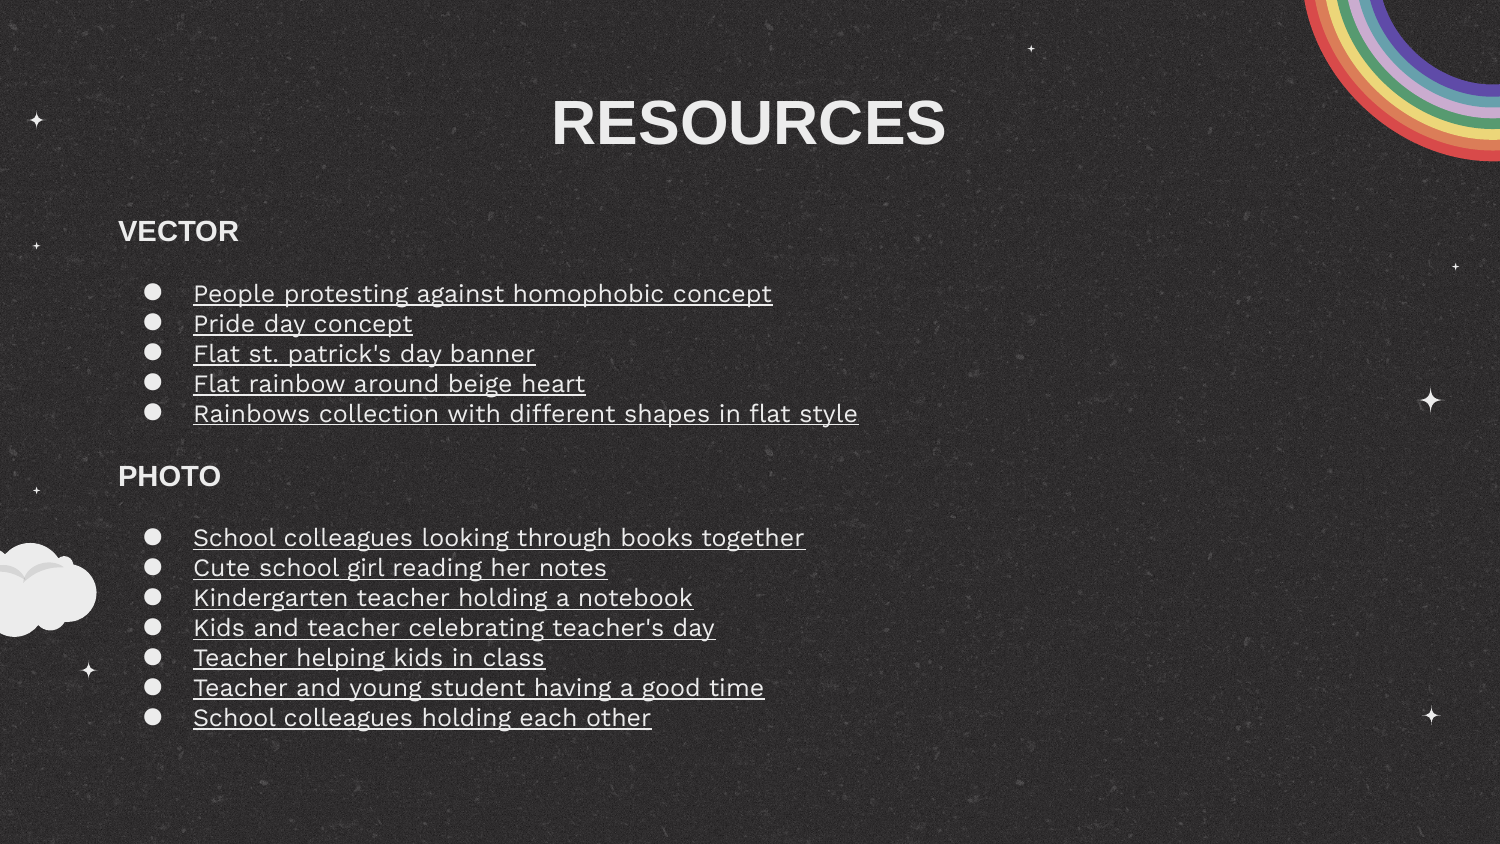

# RESOURCES
VECTOR

People protesting against homophobic concept
Pride day concept
Flat st. patrick's day banner
Flat rainbow around beige heart
Rainbows collection with different shapes in flat style

PHOTO

School colleagues looking through books together
Cute school girl reading her notes
Kindergarten teacher holding a notebook
Kids and teacher celebrating teacher's day
Teacher helping kids in class
Teacher and young student having a good time
School colleagues holding each other